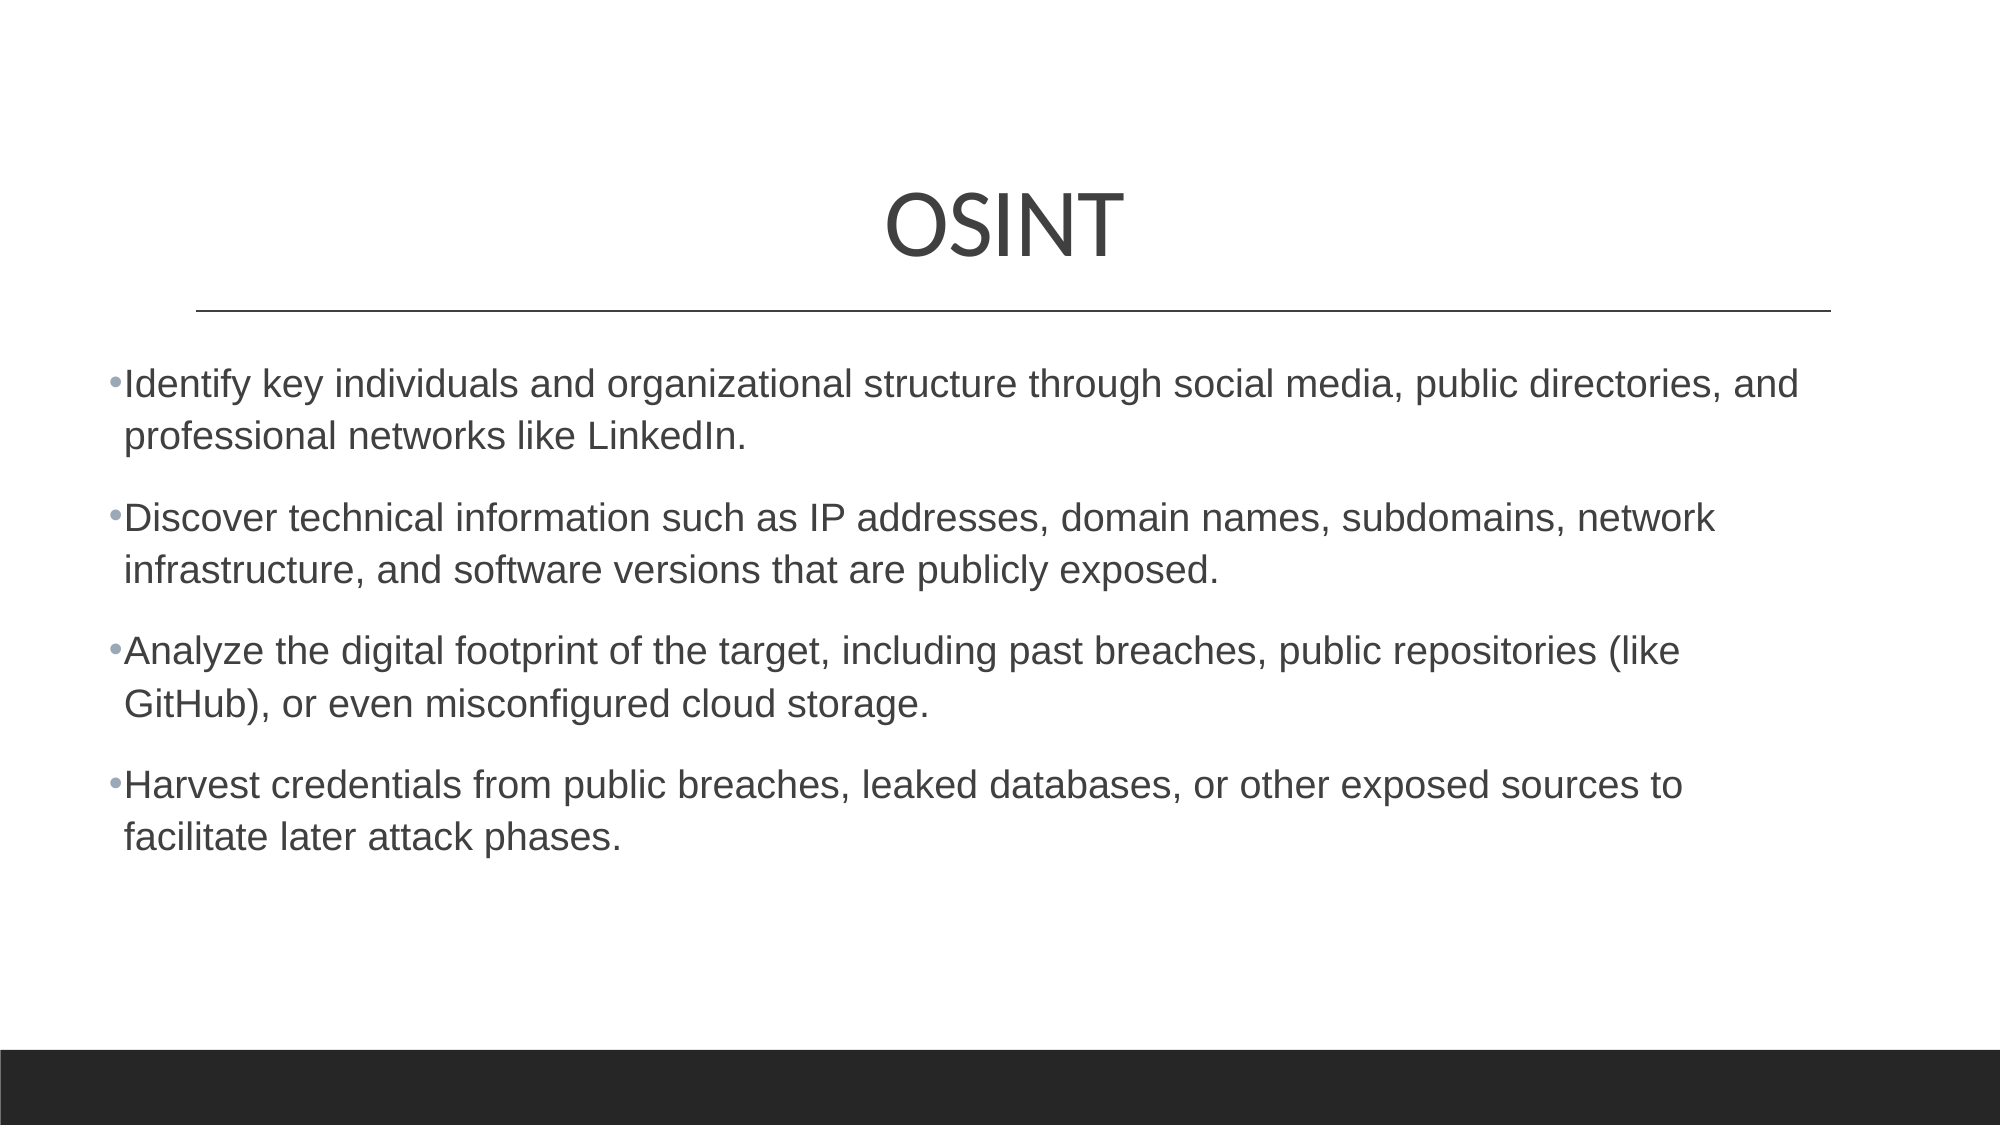

# OSINT
Identify key individuals and organizational structure through social media, public directories, and professional networks like LinkedIn.
Discover technical information such as IP addresses, domain names, subdomains, network infrastructure, and software versions that are publicly exposed.
Analyze the digital footprint of the target, including past breaches, public repositories (like GitHub), or even misconfigured cloud storage.
Harvest credentials from public breaches, leaked databases, or other exposed sources to facilitate later attack phases.